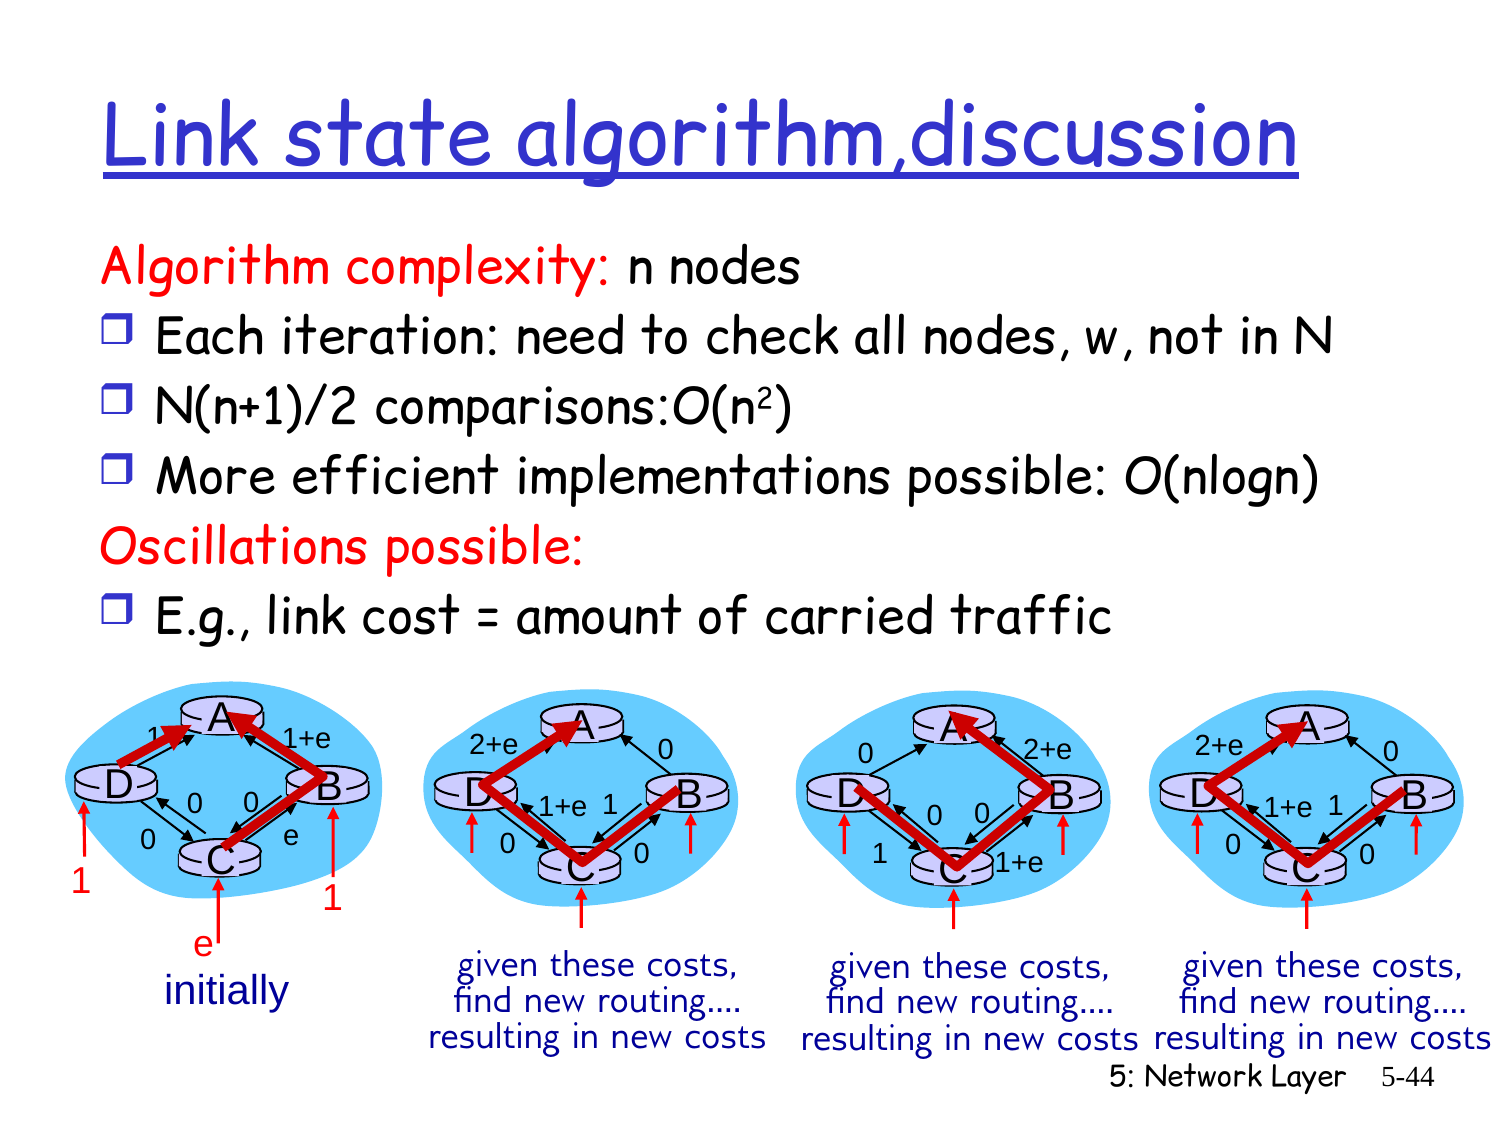

# Link state algorithm,discussion
Algorithm complexity: n nodes
Each iteration: need to check all nodes, w, not in N
N(n+1)/2 comparisons:O(n2)
More efficient implementations possible: O(nlogn)
Oscillations possible:
E.g., link cost = amount of carried traffic

A

A

D

B

C

given these costs,
find new routing….
resulting in new costs

A

D

B

C

given these costs,
find new routing….
resulting in new costs

A

D

B

C

given these costs,
find new routing….
resulting in new costs

1

1+e
2+e
0
1
1+e
0
0
2+e
0
1
1+e
0
0

2+e
0
0
0
1
1+e

D

B

0
0

e
0
C

1
1

e
initially
5: Network Layer
5-44